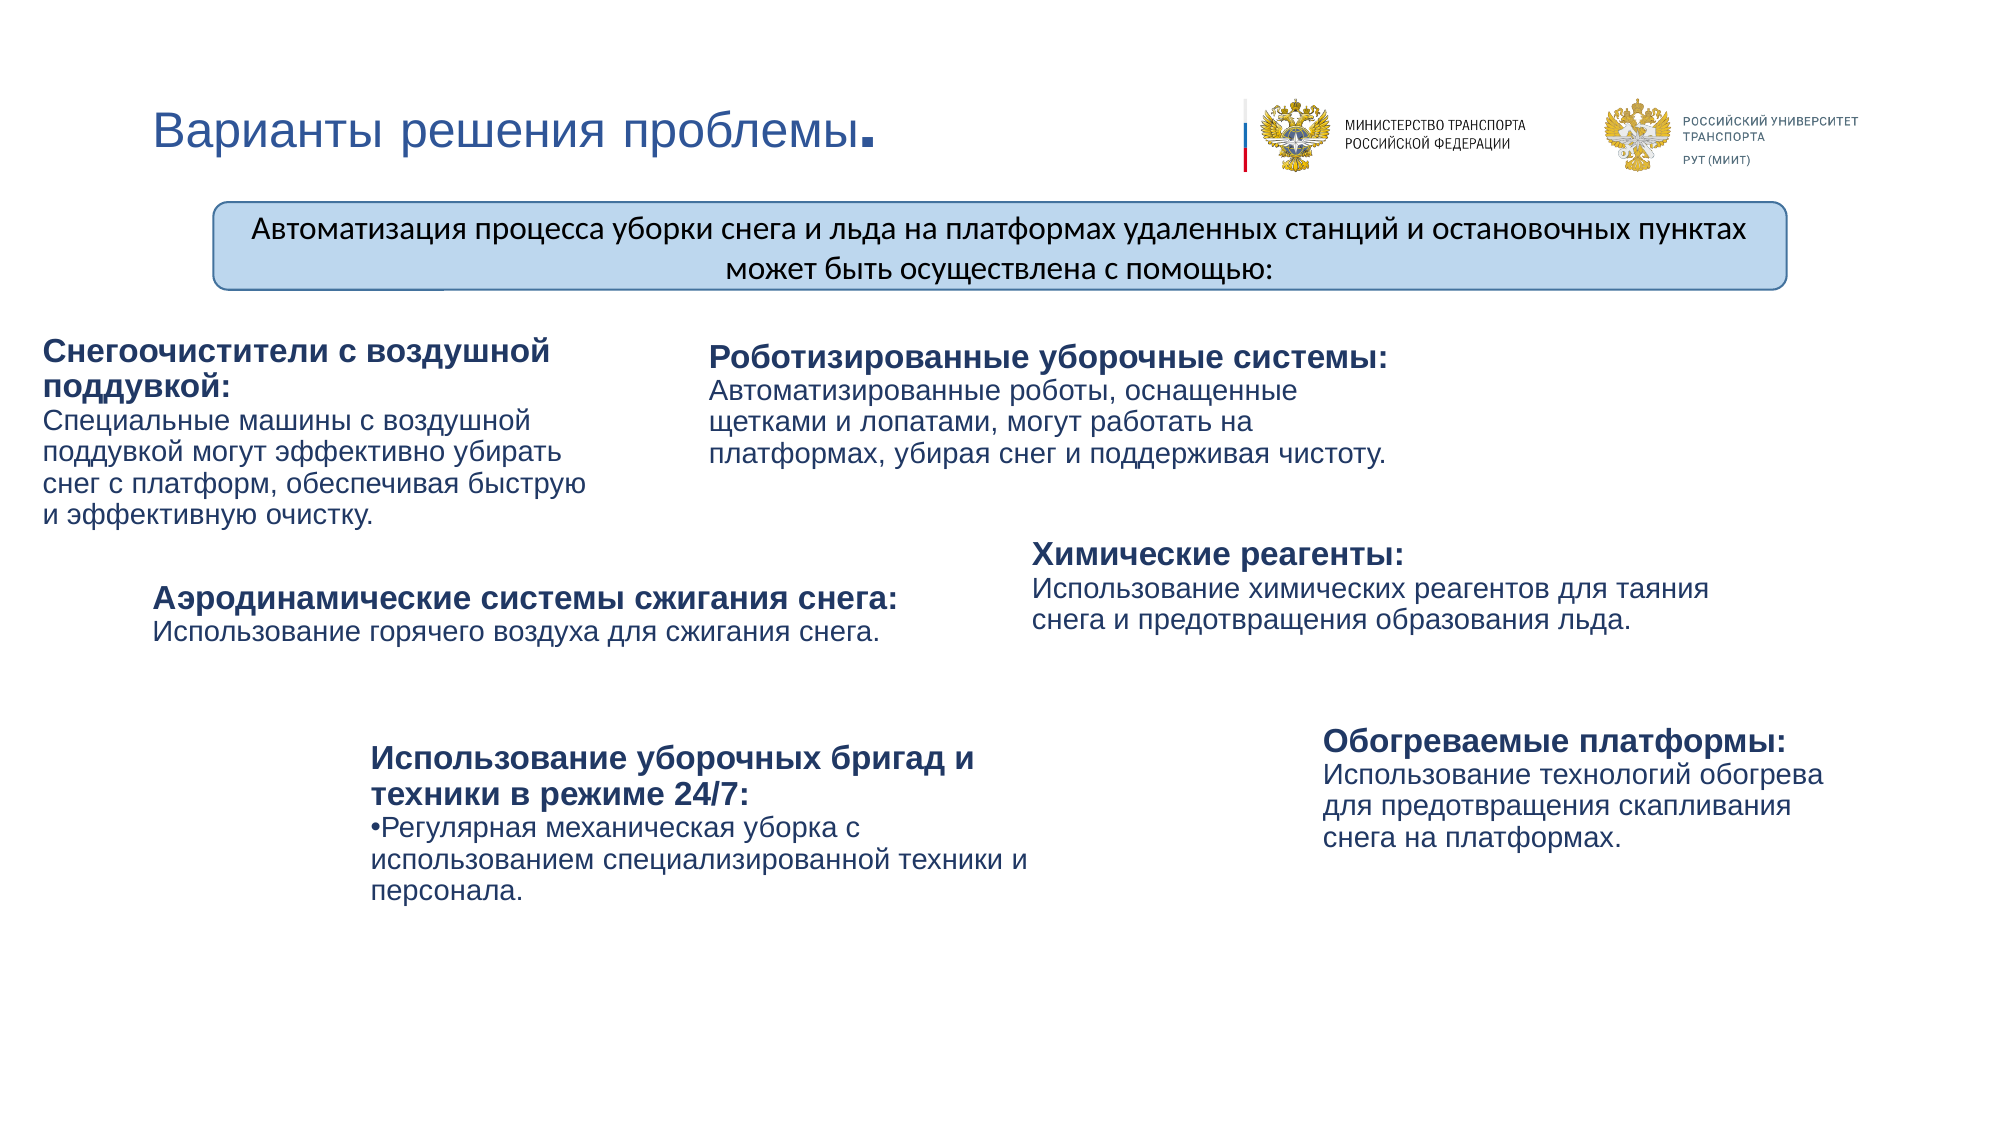

# Варианты решения проблемы.
Автоматизация процесса уборки снега и льда на платформах удаленных станций и остановочных пунктах может быть осуществлена с помощью:
Снегоочистители с воздушной поддувкой:
Специальные машины с воздушной поддувкой могут эффективно убирать снег с платформ, обеспечивая быструю и эффективную очистку.
Роботизированные уборочные системы:
Автоматизированные роботы, оснащенные щетками и лопатами, могут работать на платформах, убирая снег и поддерживая чистоту.
Химические реагенты:
Использование химических реагентов для таяния снега и предотвращения образования льда.
Аэродинамические системы сжигания снега:
Использование горячего воздуха для сжигания снега.
Обогреваемые платформы:
Использование технологий обогрева для предотвращения скапливания снега на платформах.
Использование уборочных бригад и техники в режиме 24/7:
Регулярная механическая уборка с использованием специализированной техники и персонала.